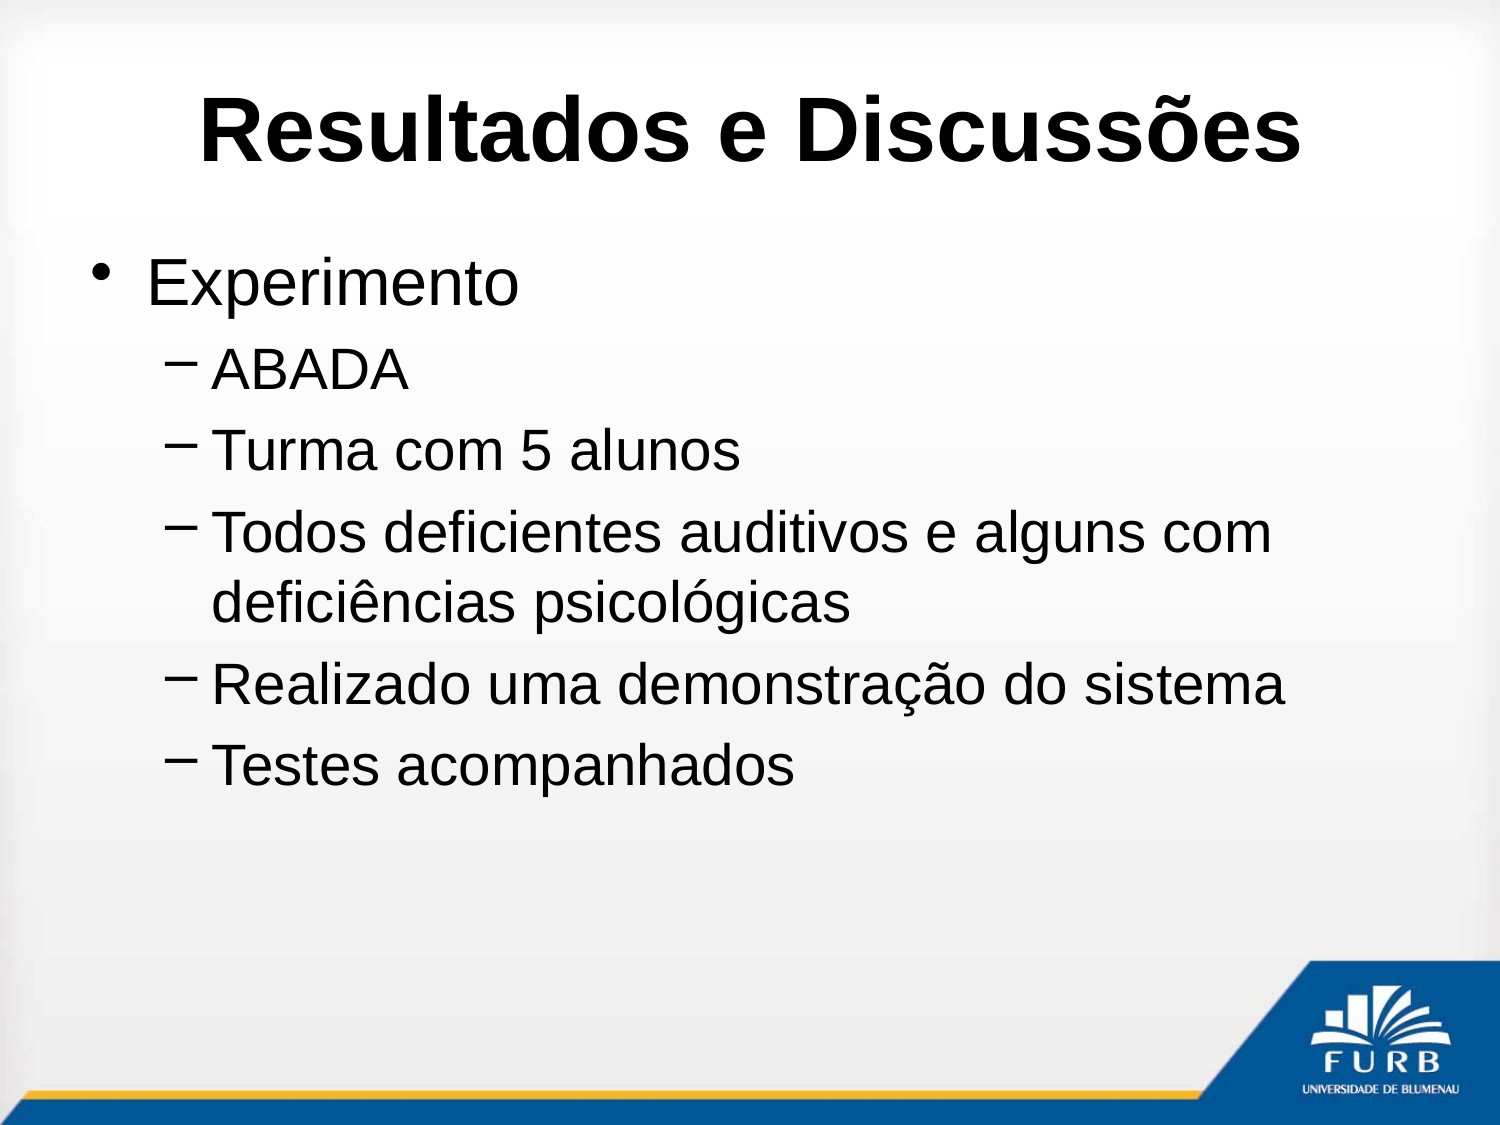

# Resultados e Discussões
Experimento
ABADA
Turma com 5 alunos
Todos deficientes auditivos e alguns com deficiências psicológicas
Realizado uma demonstração do sistema
Testes acompanhados